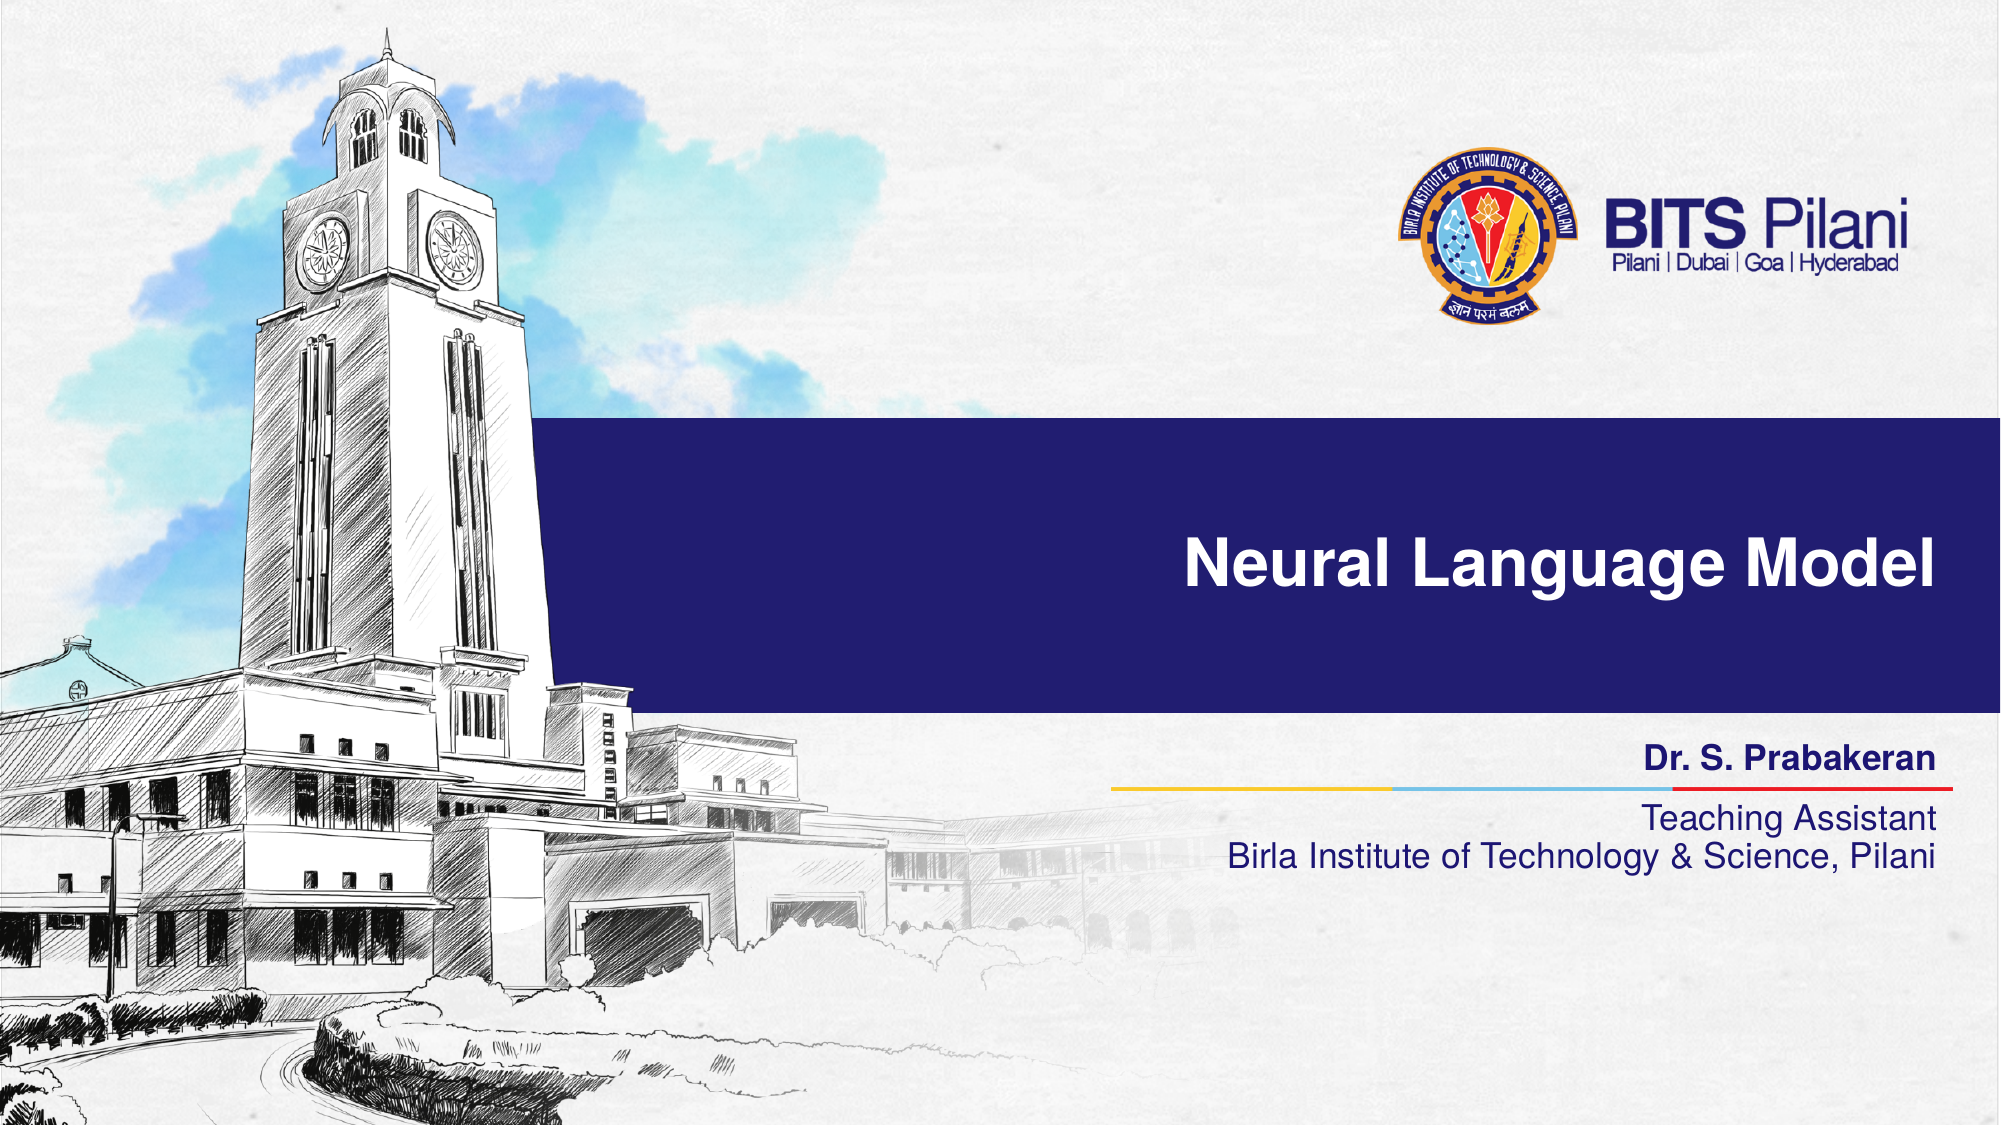

# Neural Language Model
Dr. S. Prabakeran
Teaching Assistant
Birla Institute of Technology & Science, Pilani